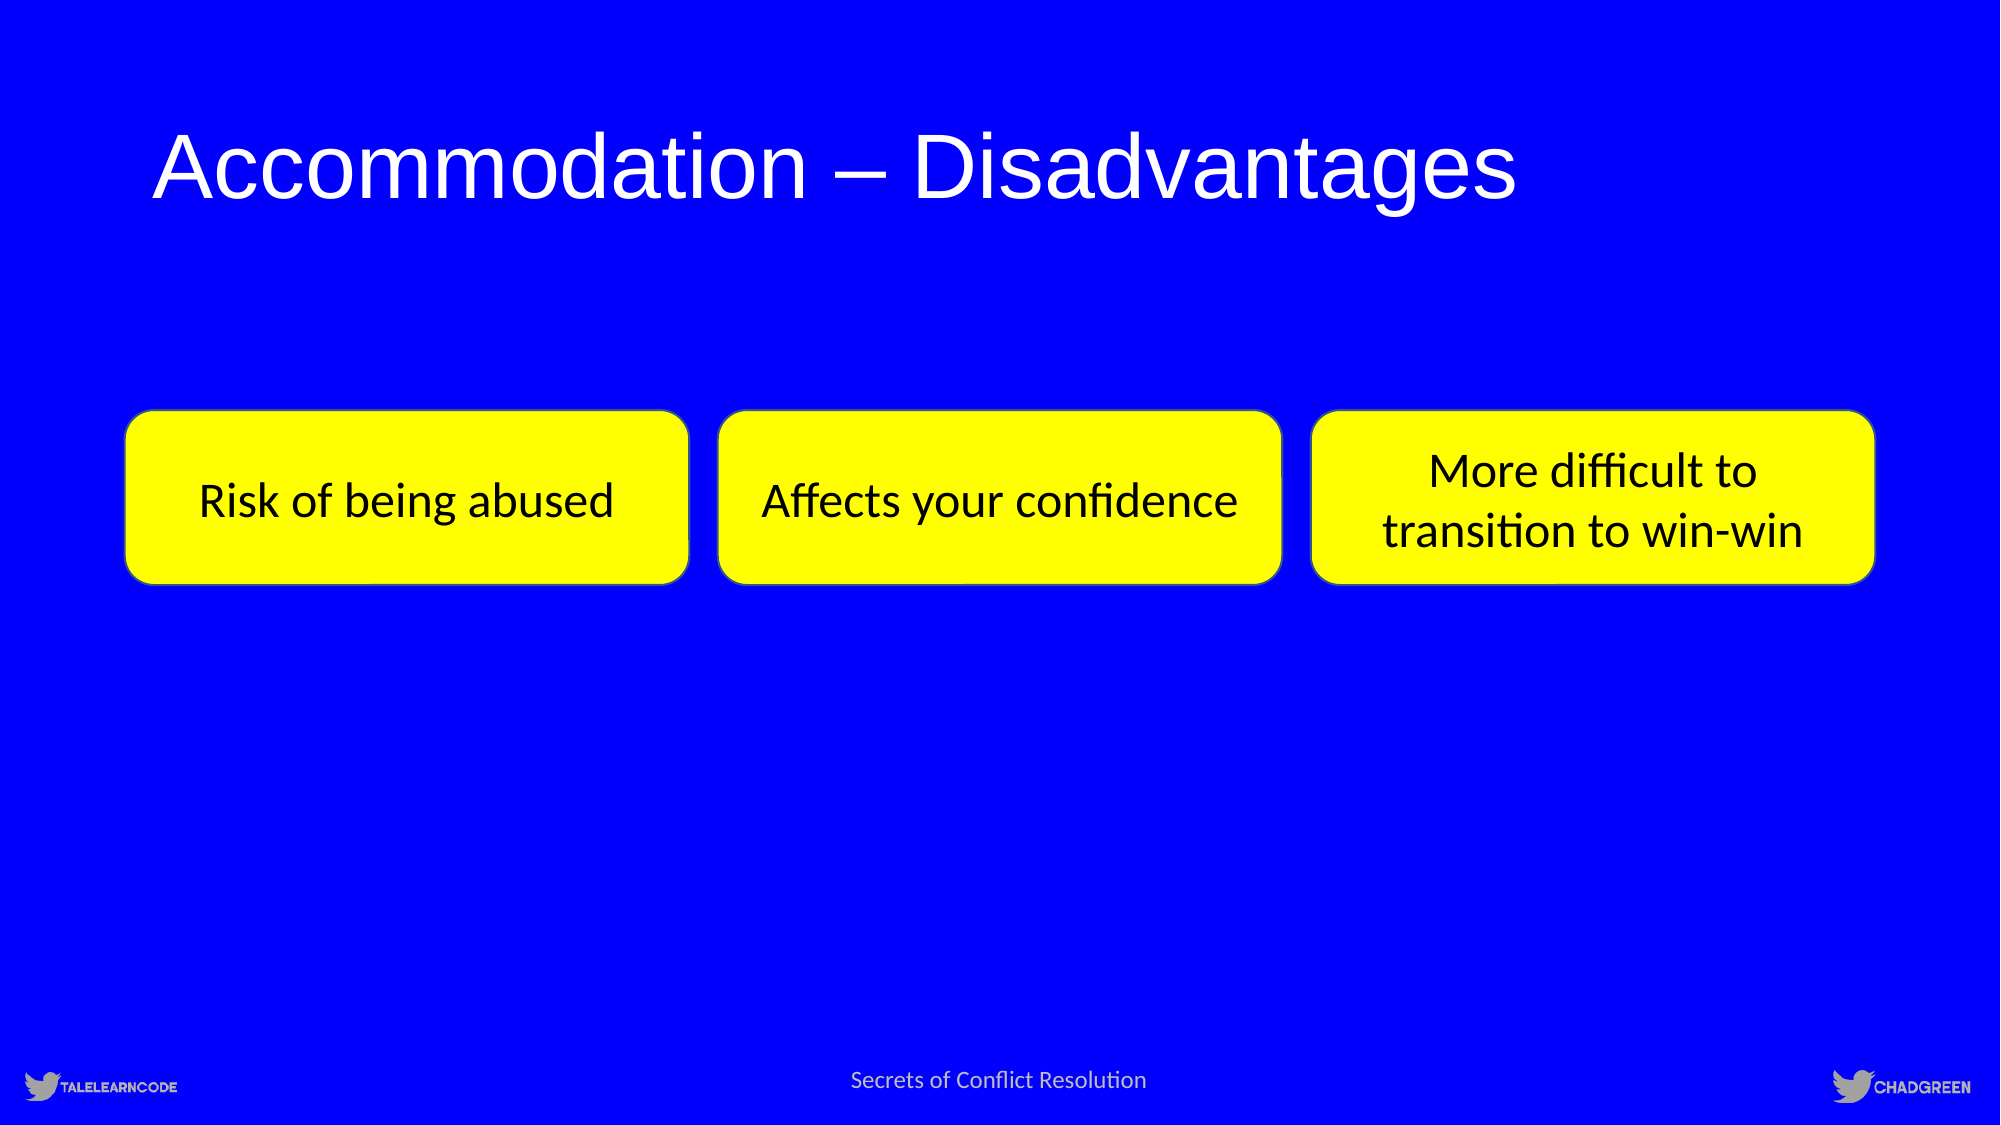

# Accommodation – Disadvantages
Risk of being abused
Affects your confidence
More difficult to transition to win-win